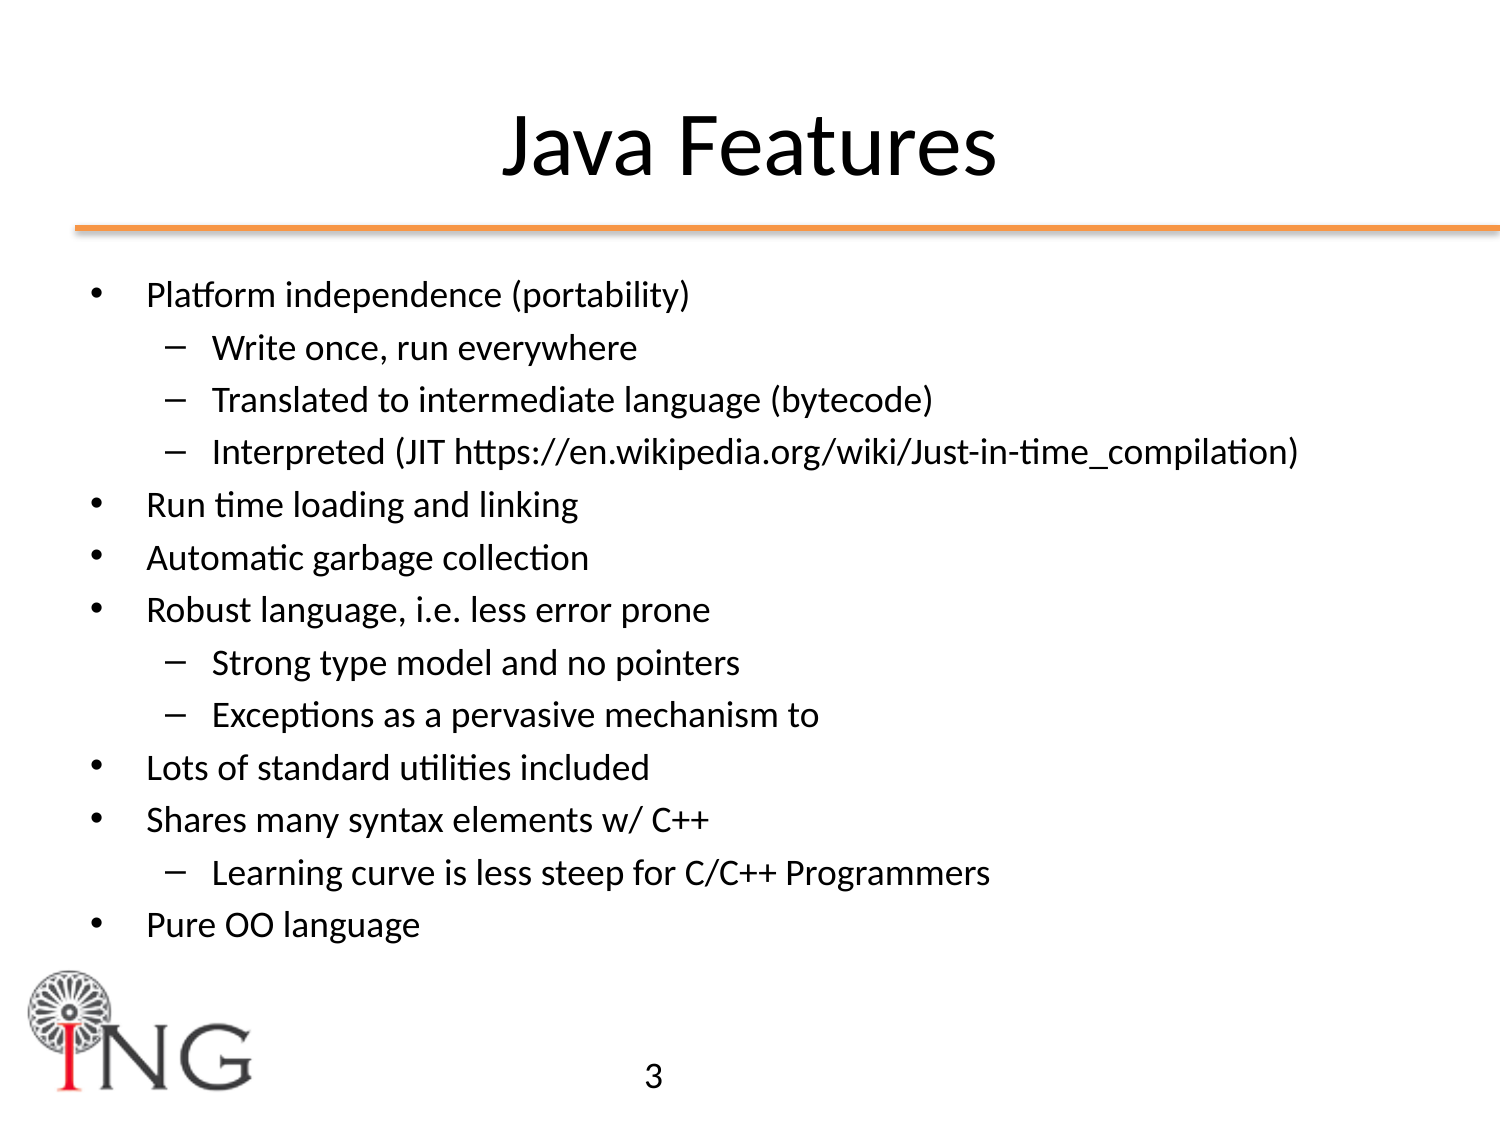

# Java Features
Platform independence (portability)
Write once, run everywhere
Translated to intermediate language (bytecode)
Interpreted (JIT https://en.wikipedia.org/wiki/Just-in-time_compilation)
Run time loading and linking
Automatic garbage collection
Robust language, i.e. less error prone
Strong type model and no pointers
Exceptions as a pervasive mechanism to
Lots of standard utilities included
Shares many syntax elements w/ C++
Learning curve is less steep for C/C++ Programmers
Pure OO language
3